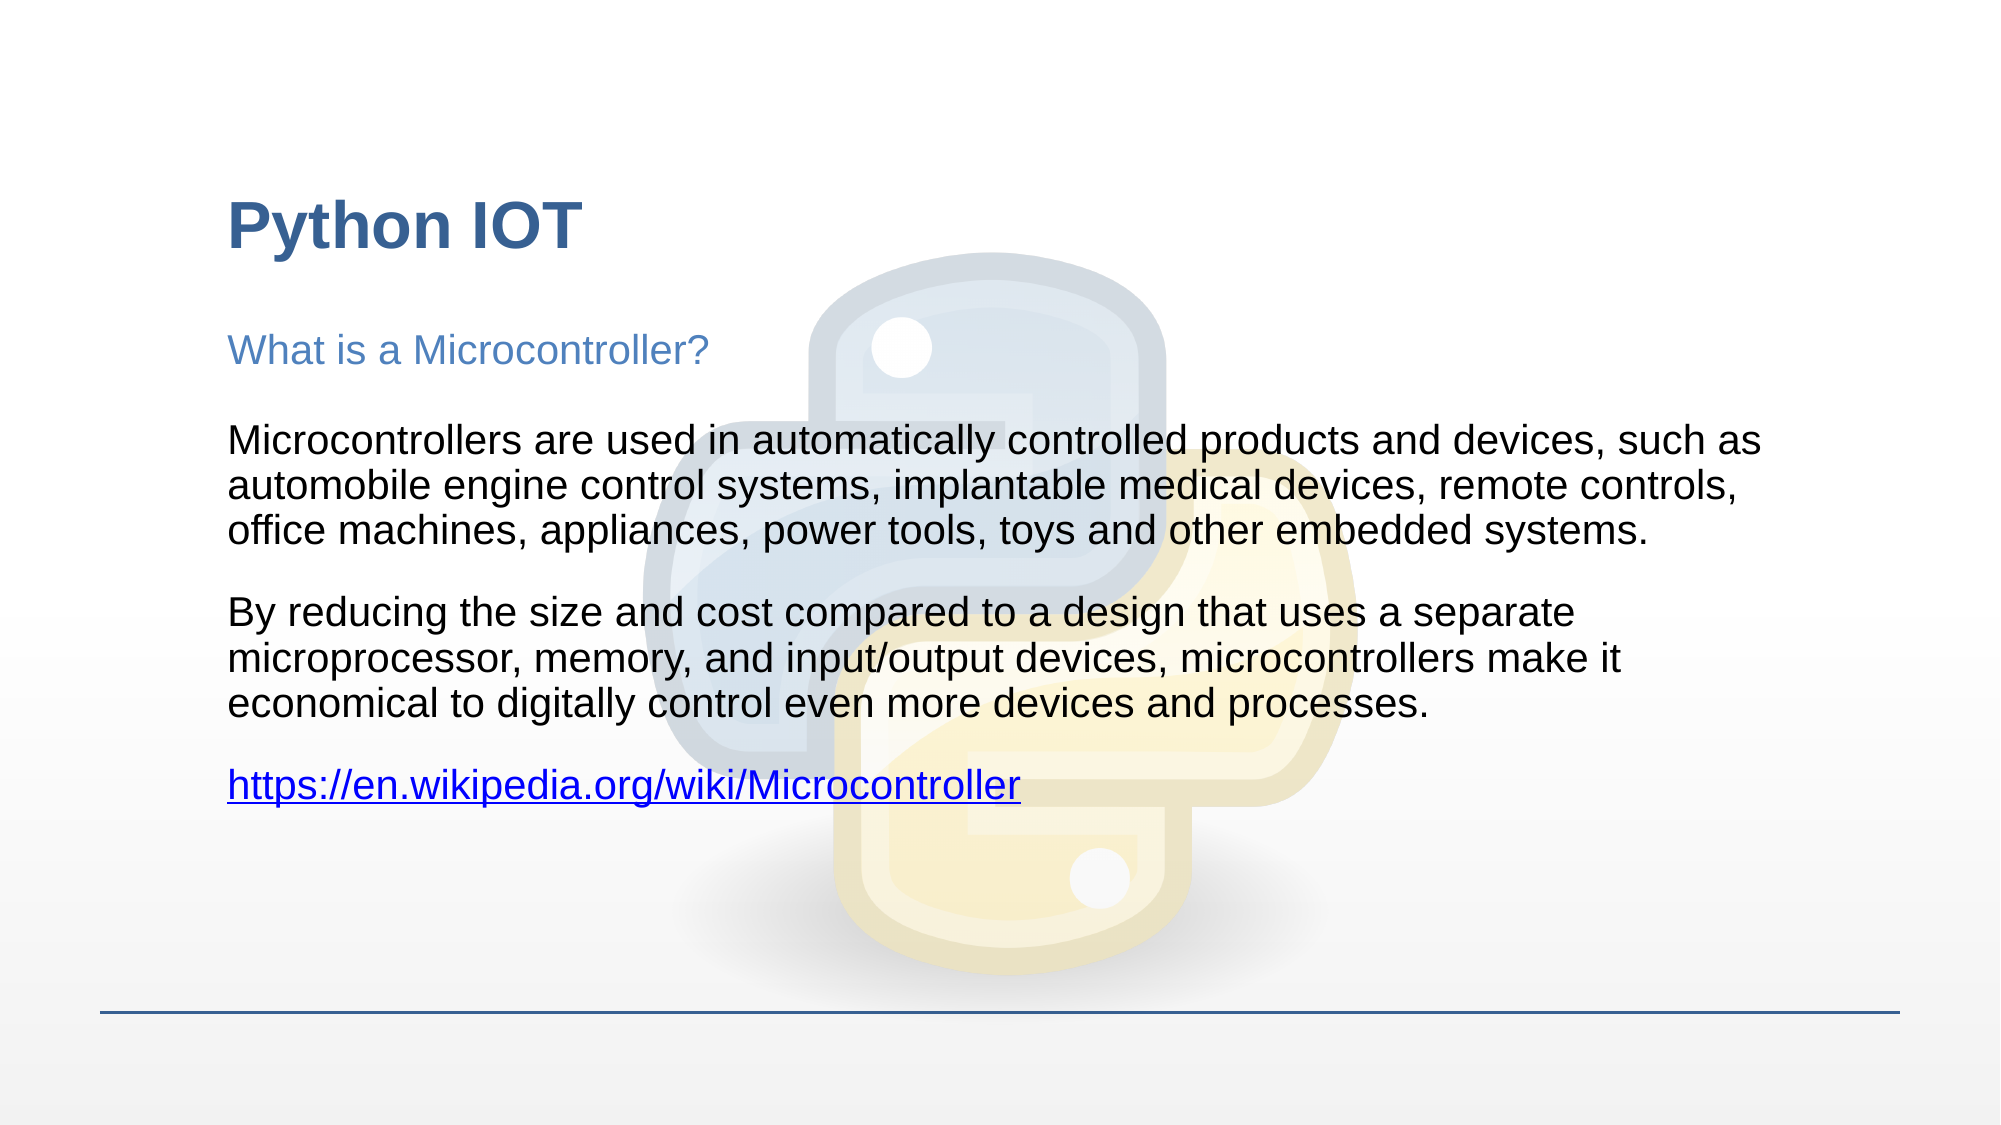

# Python IOT
What is a Microcontroller?
Microcontrollers are used in automatically controlled products and devices, such as automobile engine control systems, implantable medical devices, remote controls, office machines, appliances, power tools, toys and other embedded systems.
By reducing the size and cost compared to a design that uses a separate microprocessor, memory, and input/output devices, microcontrollers make it economical to digitally control even more devices and processes.
https://en.wikipedia.org/wiki/Microcontroller